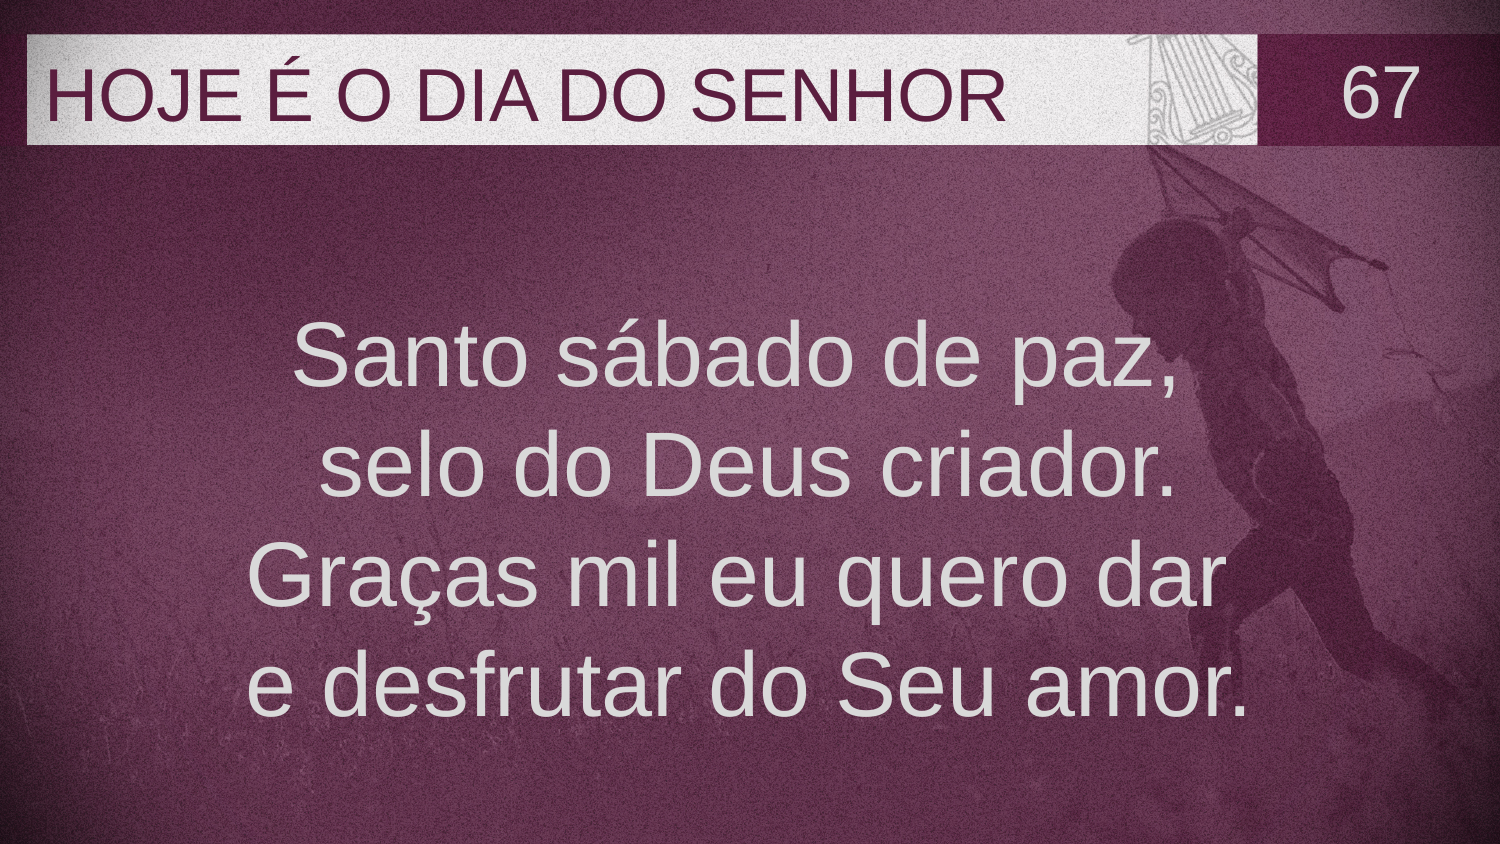

# HOJE É O DIA DO SENHOR
67
Santo sábado de paz,
selo do Deus criador.
Graças mil eu quero dar
e desfrutar do Seu amor.